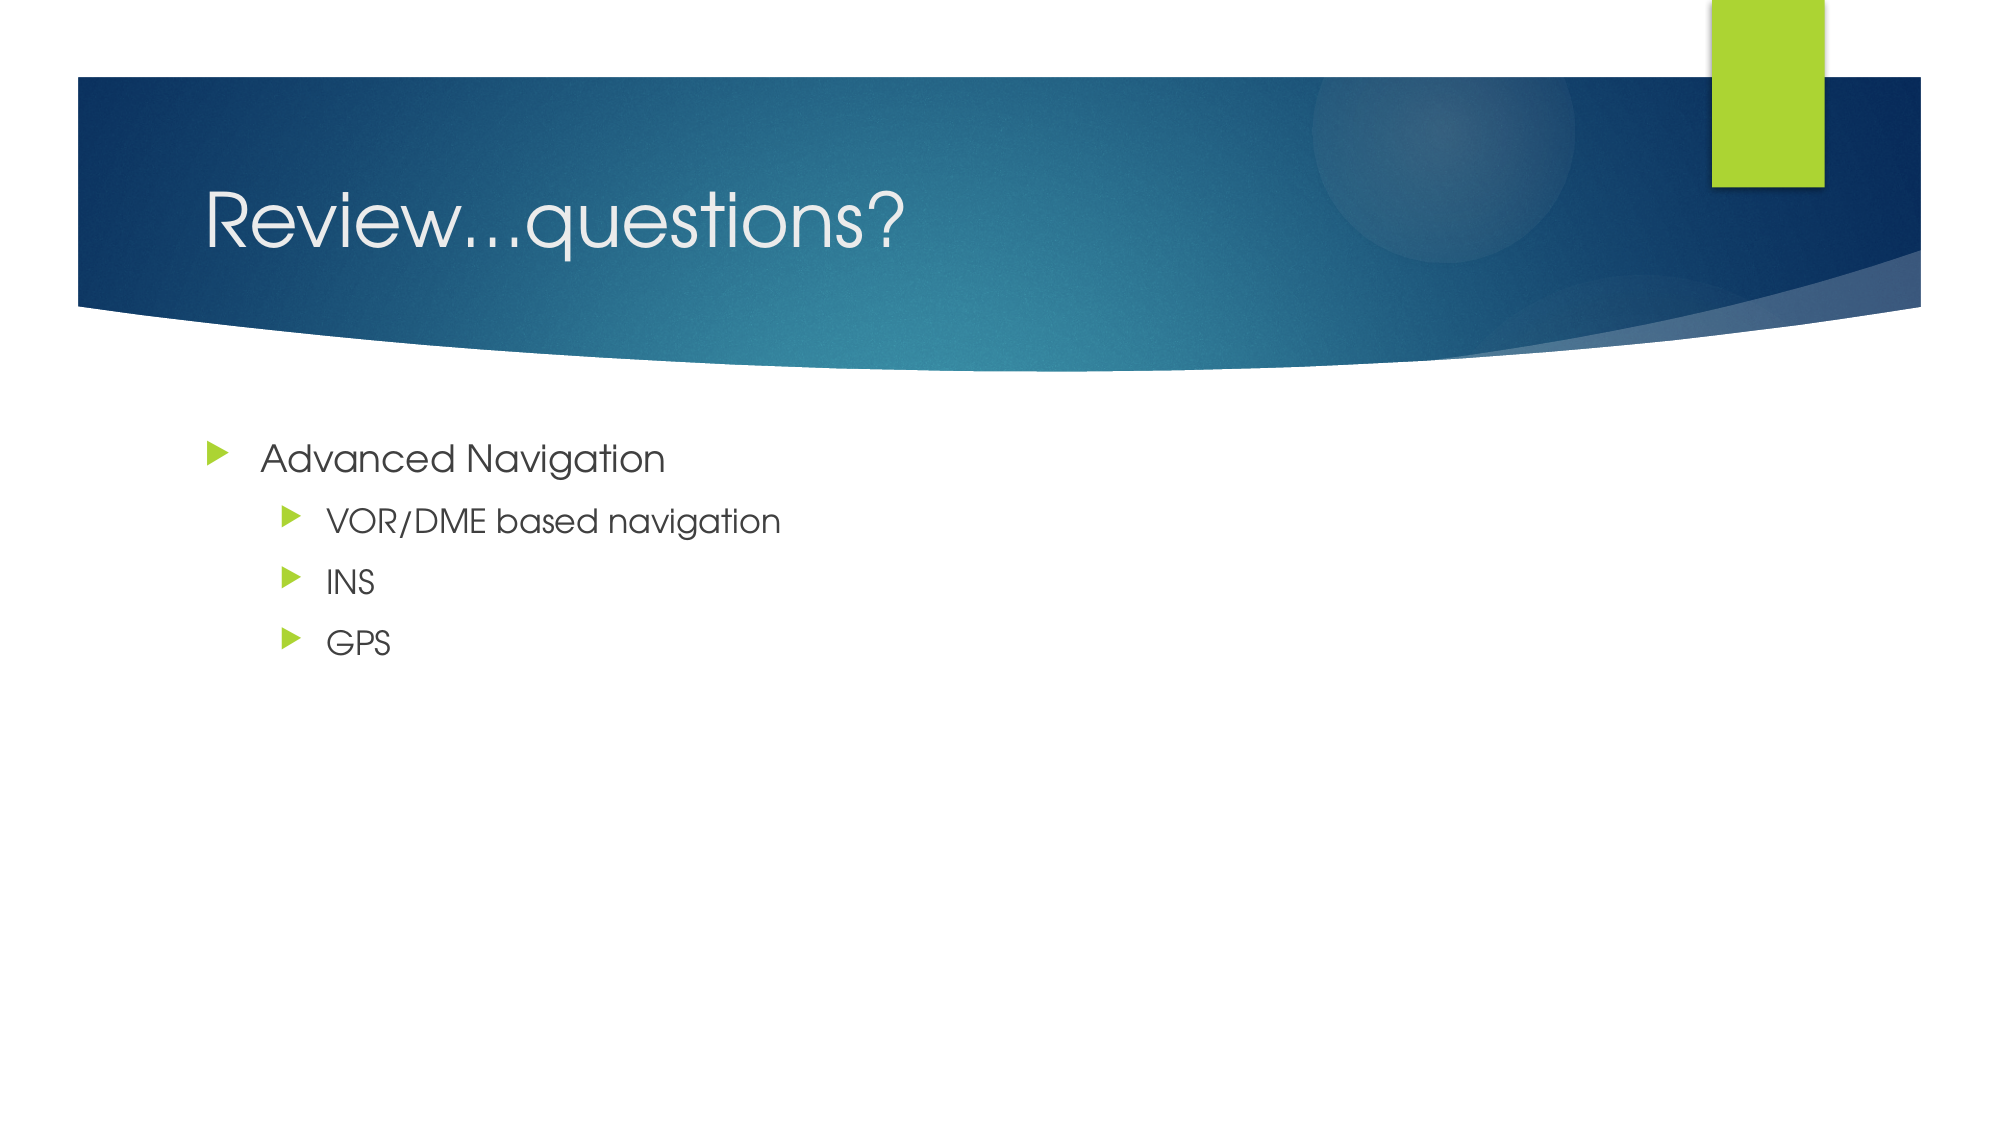

# Review…questions?
Advanced Navigation
VOR/DME based navigation
INS
GPS